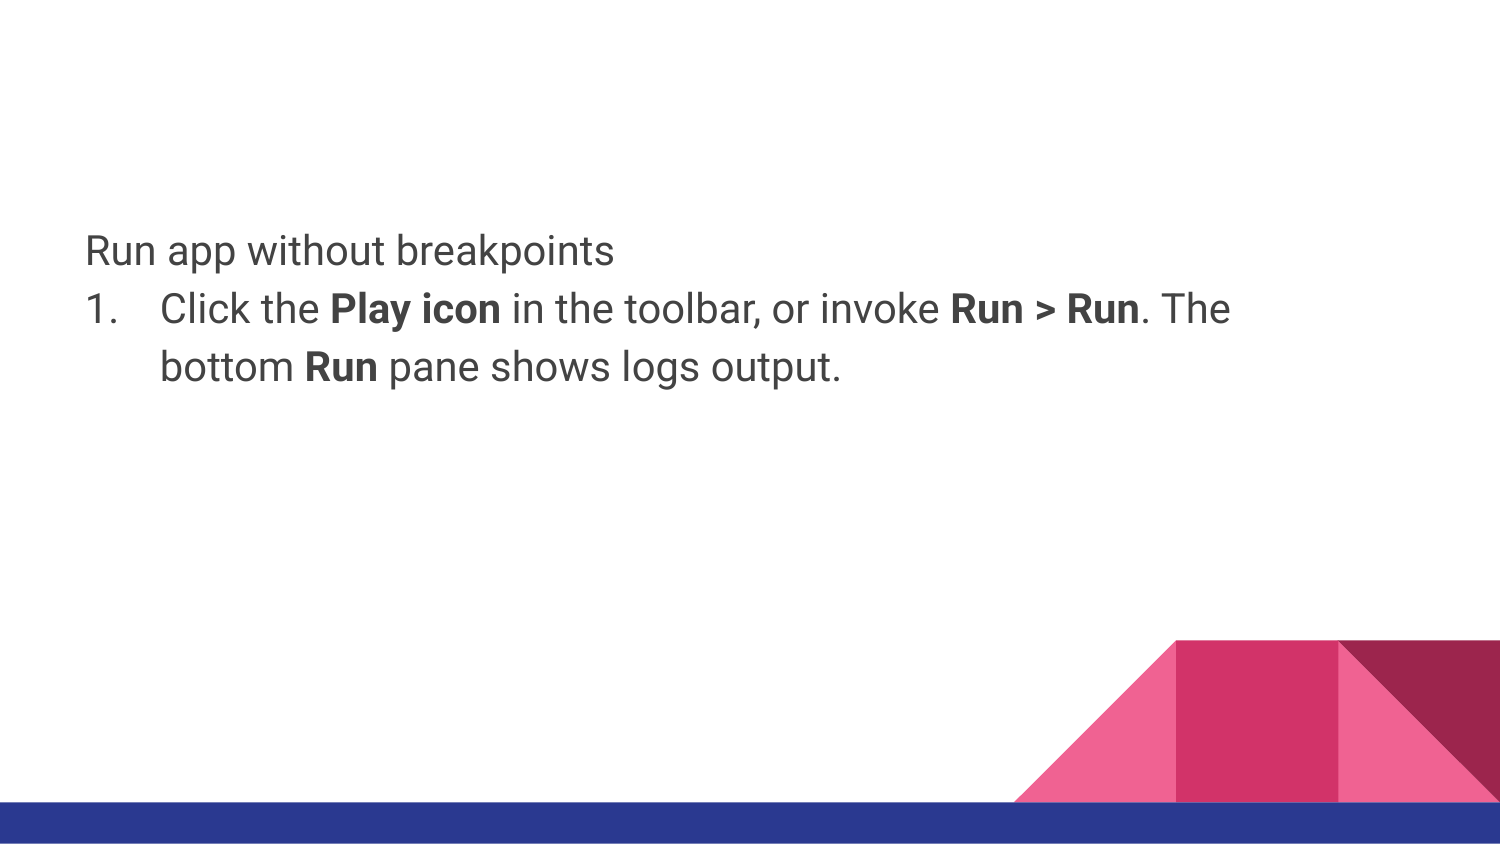

#
Run app without breakpoints
Click the Play icon in the toolbar, or invoke Run > Run. The bottom Run pane shows logs output.